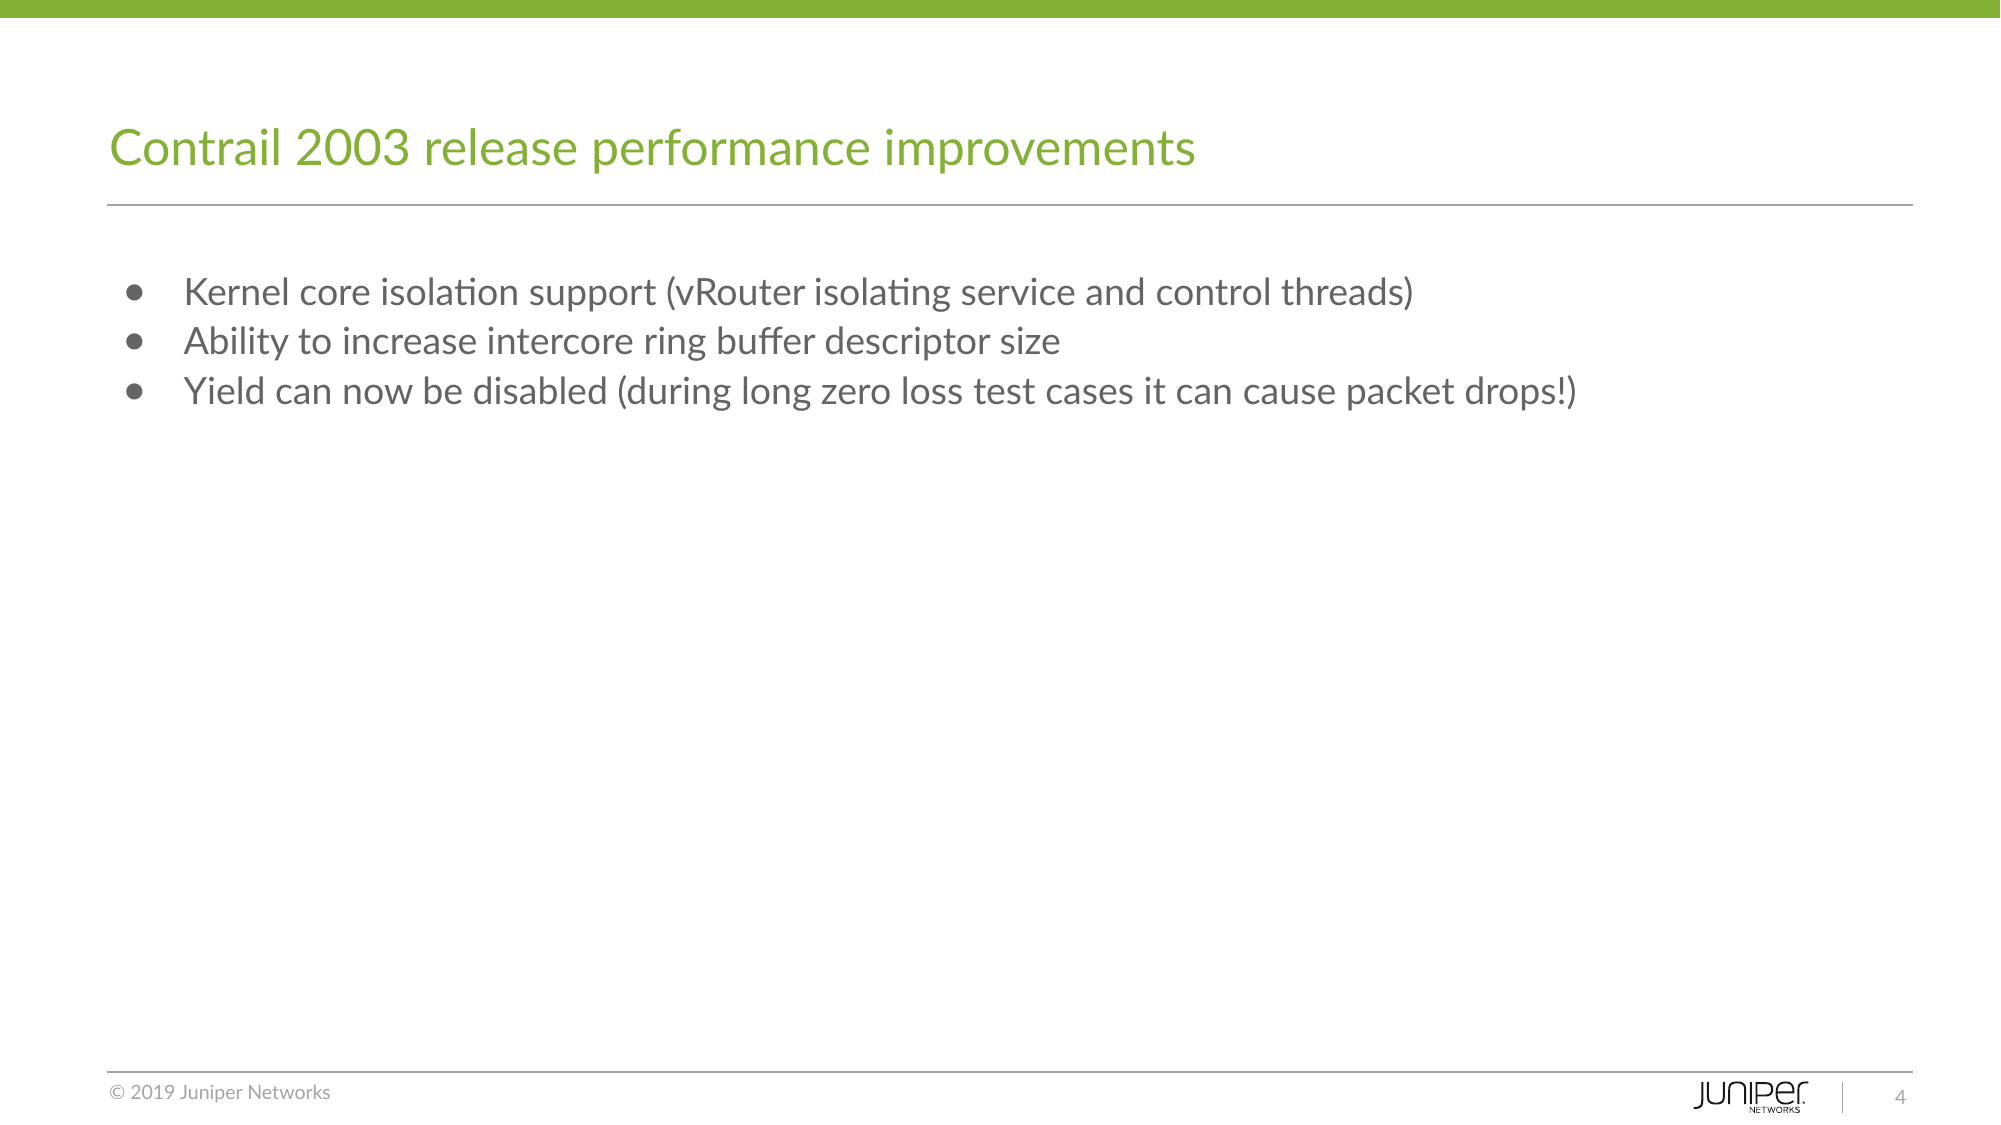

# Contrail 2003 release performance improvements
Kernel core isolation support (vRouter isolating service and control threads)
Ability to increase intercore ring buffer descriptor size
Yield can now be disabled (during long zero loss test cases it can cause packet drops!)

4